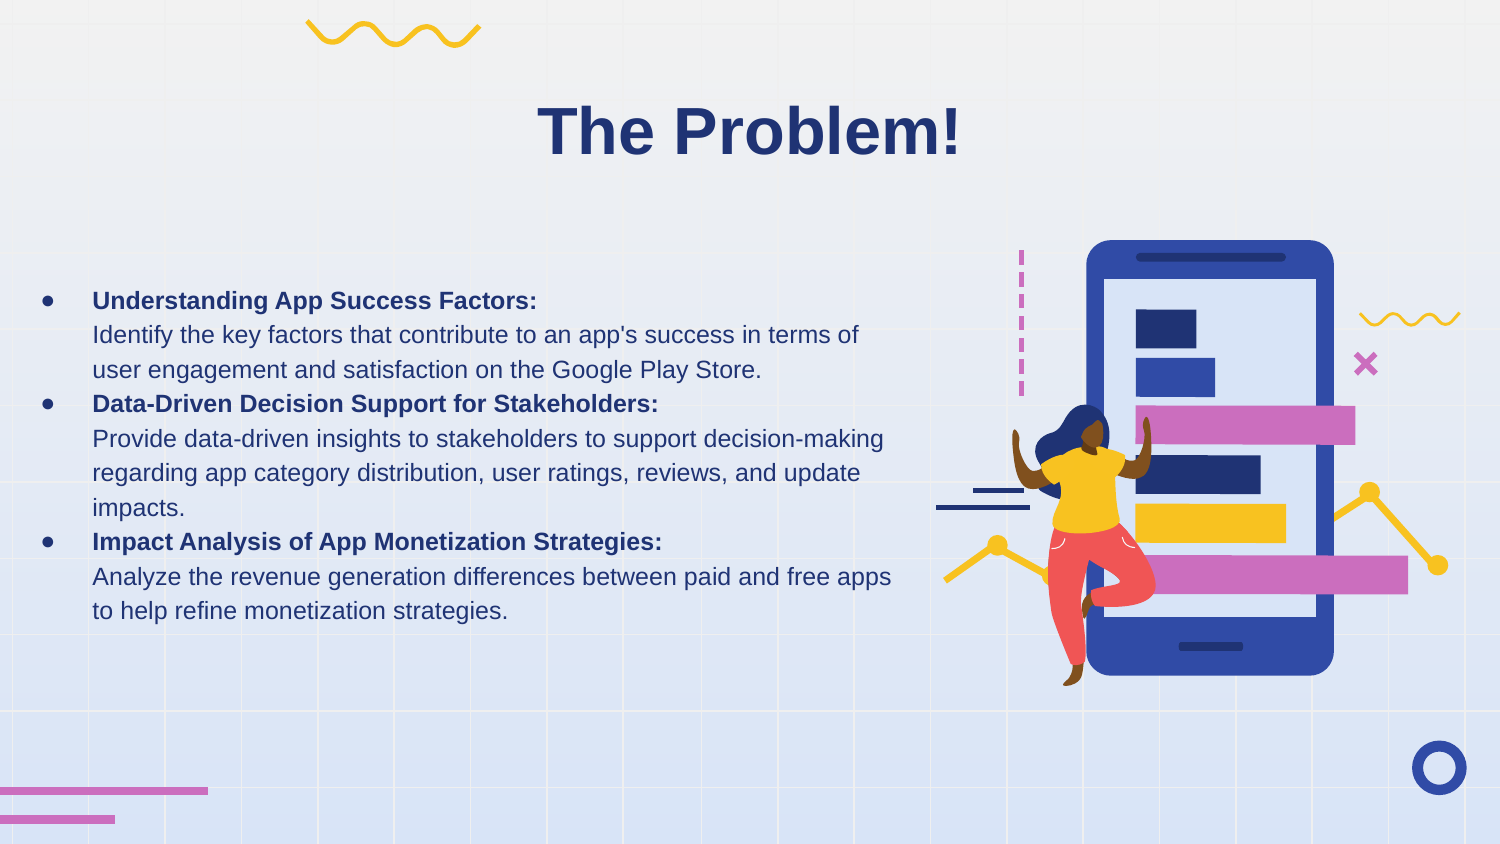

# The Problem!

Understanding App Success Factors:
Identify the key factors that contribute to an app's success in terms of user engagement and satisfaction on the Google Play Store.
Data-Driven Decision Support for Stakeholders:
Provide data-driven insights to stakeholders to support decision-making regarding app category distribution, user ratings, reviews, and update impacts.
Impact Analysis of App Monetization Strategies:
Analyze the revenue generation differences between paid and free apps to help refine monetization strategies.